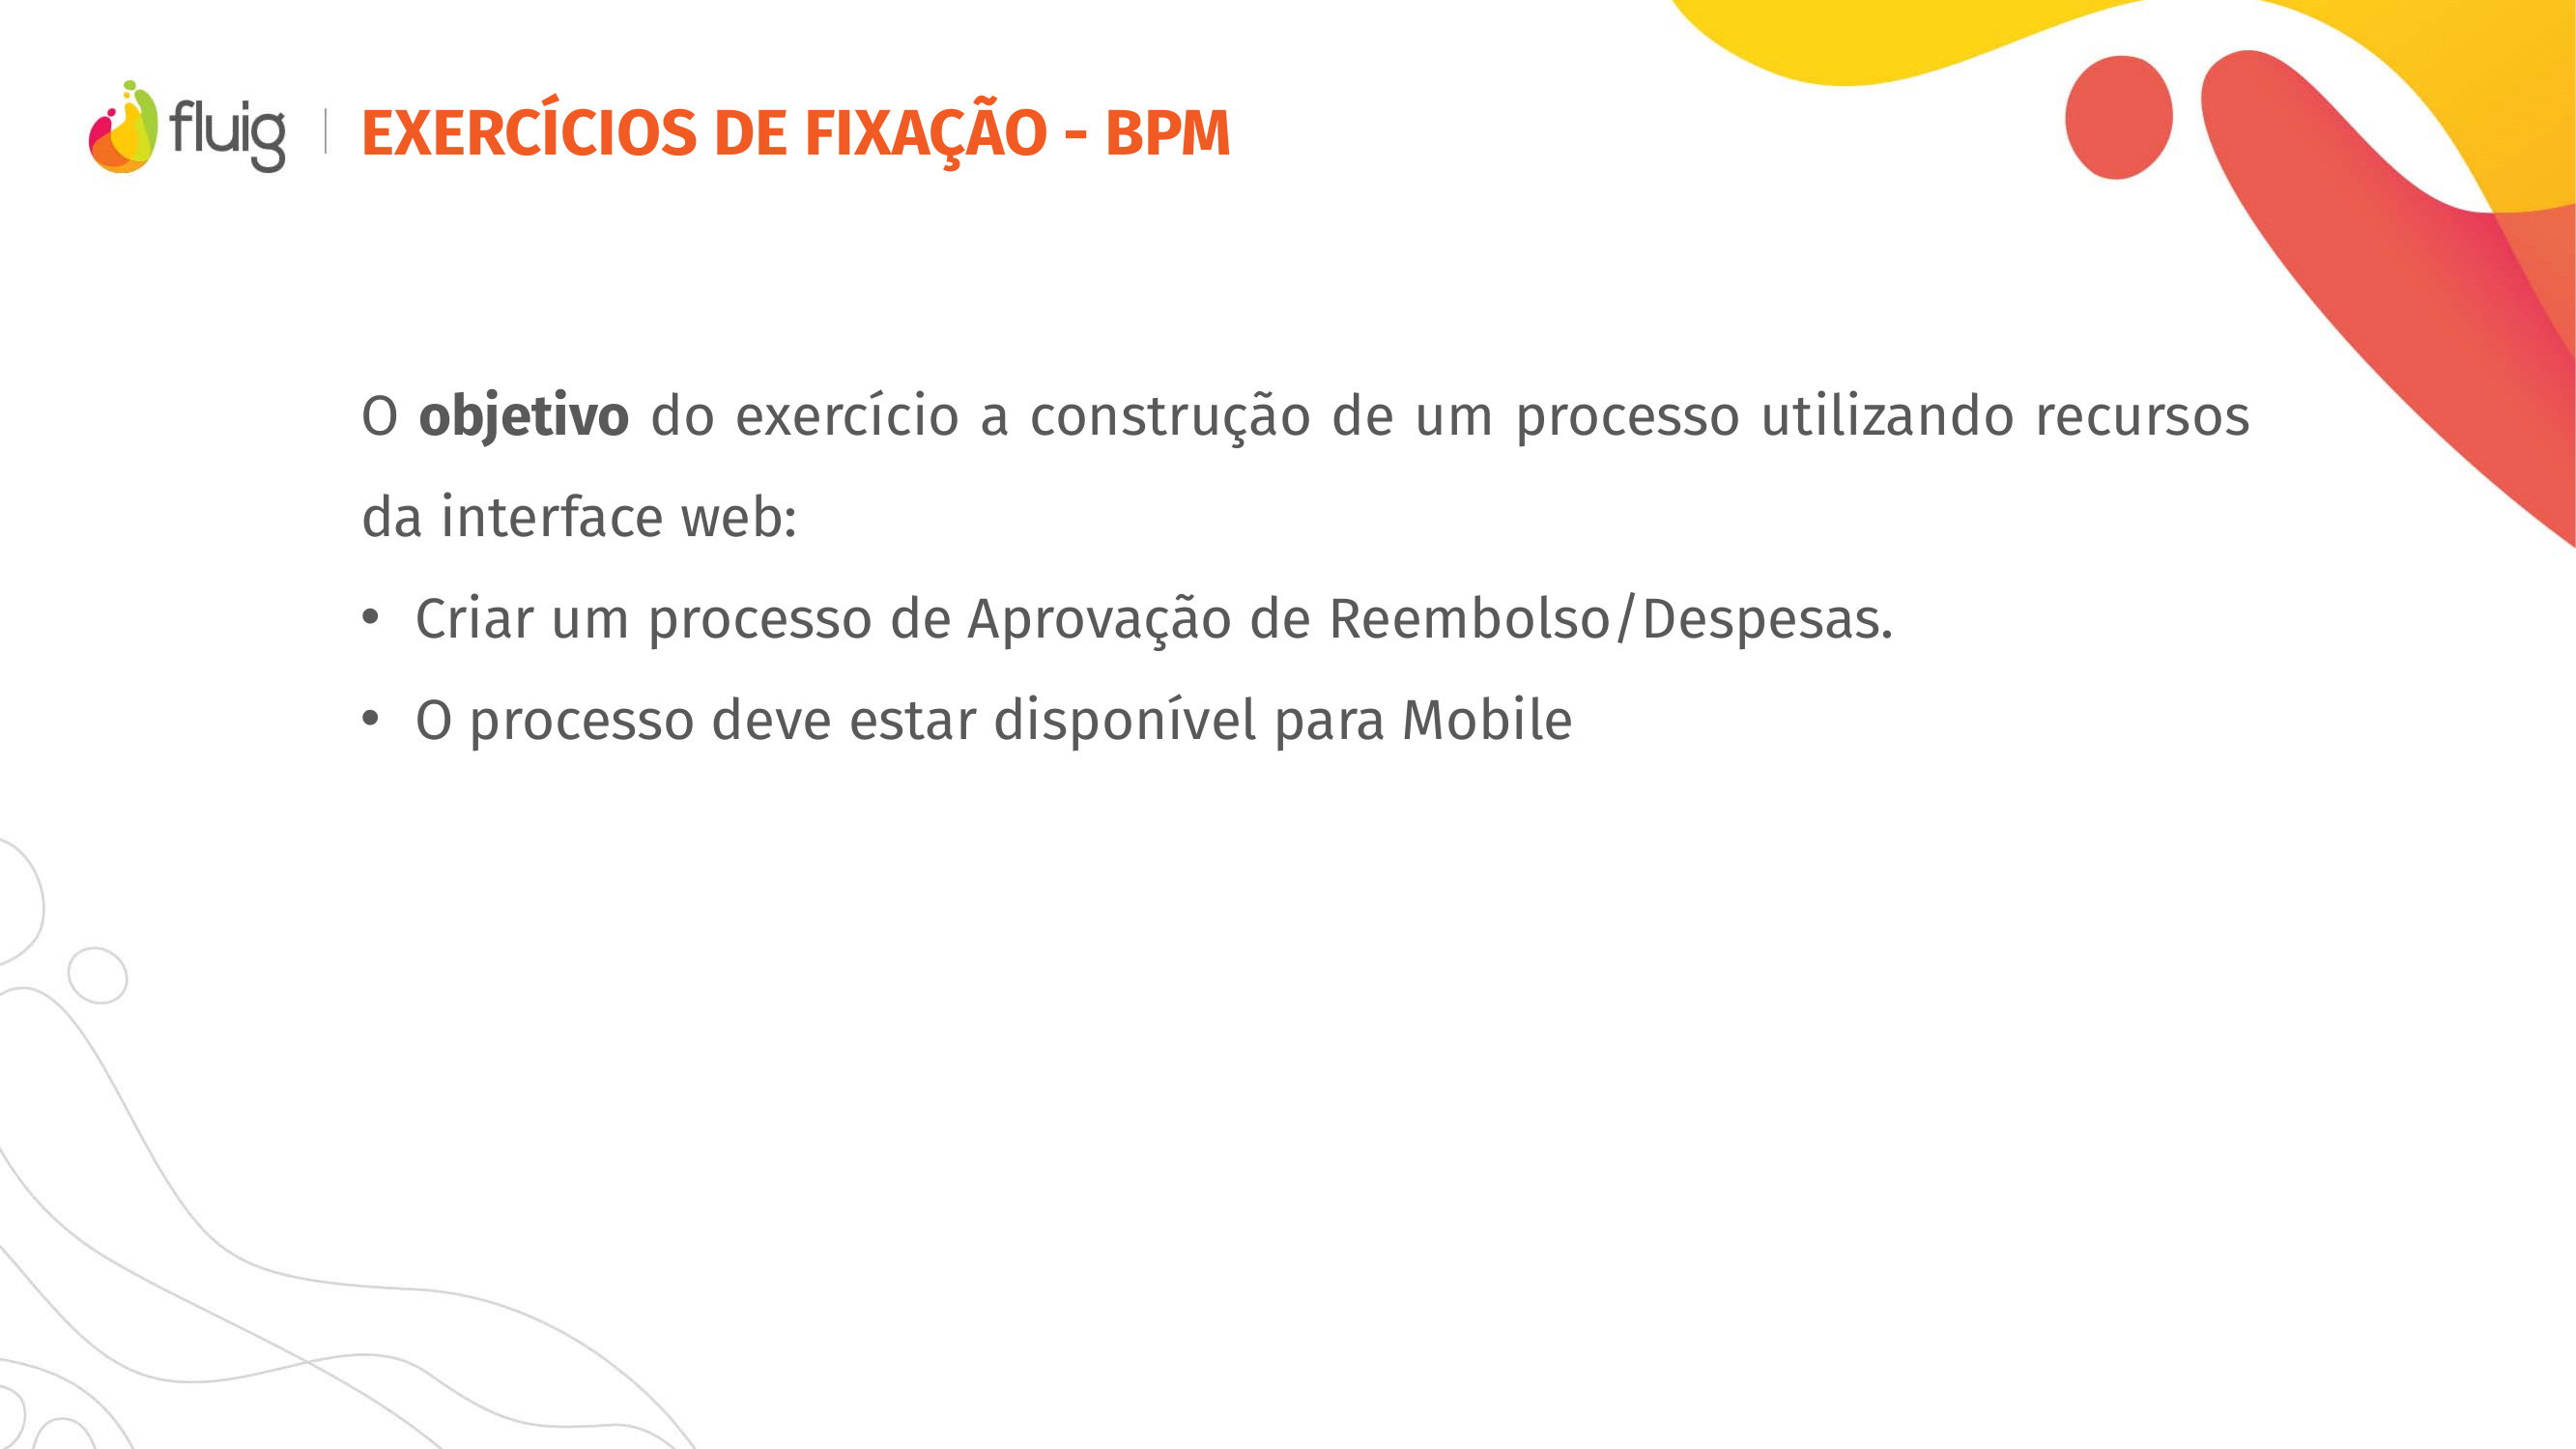

# Exercícios de fixação - bpm
O objetivo do exercício a construção de um processo utilizando recursos da interface web:
Criar um processo de Aprovação de Reembolso/Despesas.
O processo deve estar disponível para Mobile